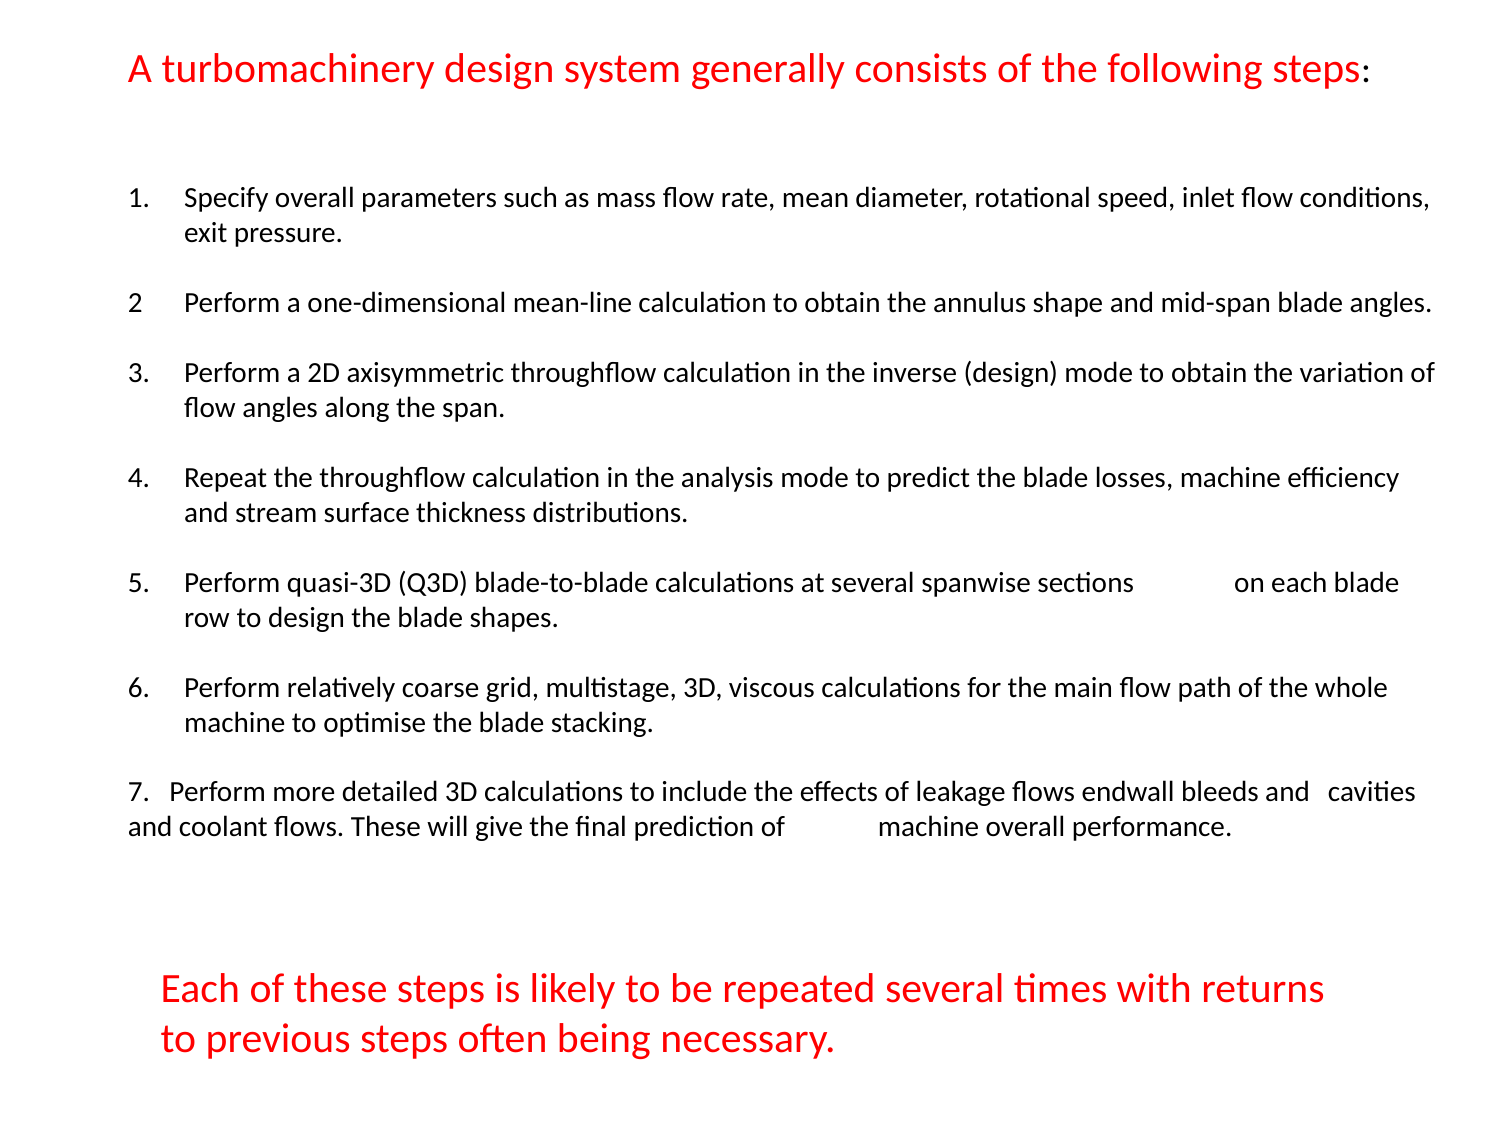

A turbomachinery design system generally consists of the following steps:
Specify overall parameters such as mass flow rate, mean diameter, rotational speed, inlet flow conditions, exit pressure.

Perform a one-dimensional mean-line calculation to obtain the annulus shape and mid-span blade angles.

Perform a 2D axisymmetric throughflow calculation in the inverse (design) mode to obtain the variation of flow angles along the span.

Repeat the throughflow calculation in the analysis mode to predict the blade losses, machine efficiency and stream surface thickness distributions.

Perform quasi-3D (Q3D) blade-to-blade calculations at several spanwise sections 	on each blade row to design the blade shapes.

Perform relatively coarse grid, multistage, 3D, viscous calculations for the main flow path of the whole machine to optimise the blade stacking.

7.   Perform more detailed 3D calculations to include the effects of leakage flows endwall bleeds and 	cavities and coolant flows. These will give the final prediction of 	machine overall performance.
Each of these steps is likely to be repeated several times with returns to previous steps often being necessary.